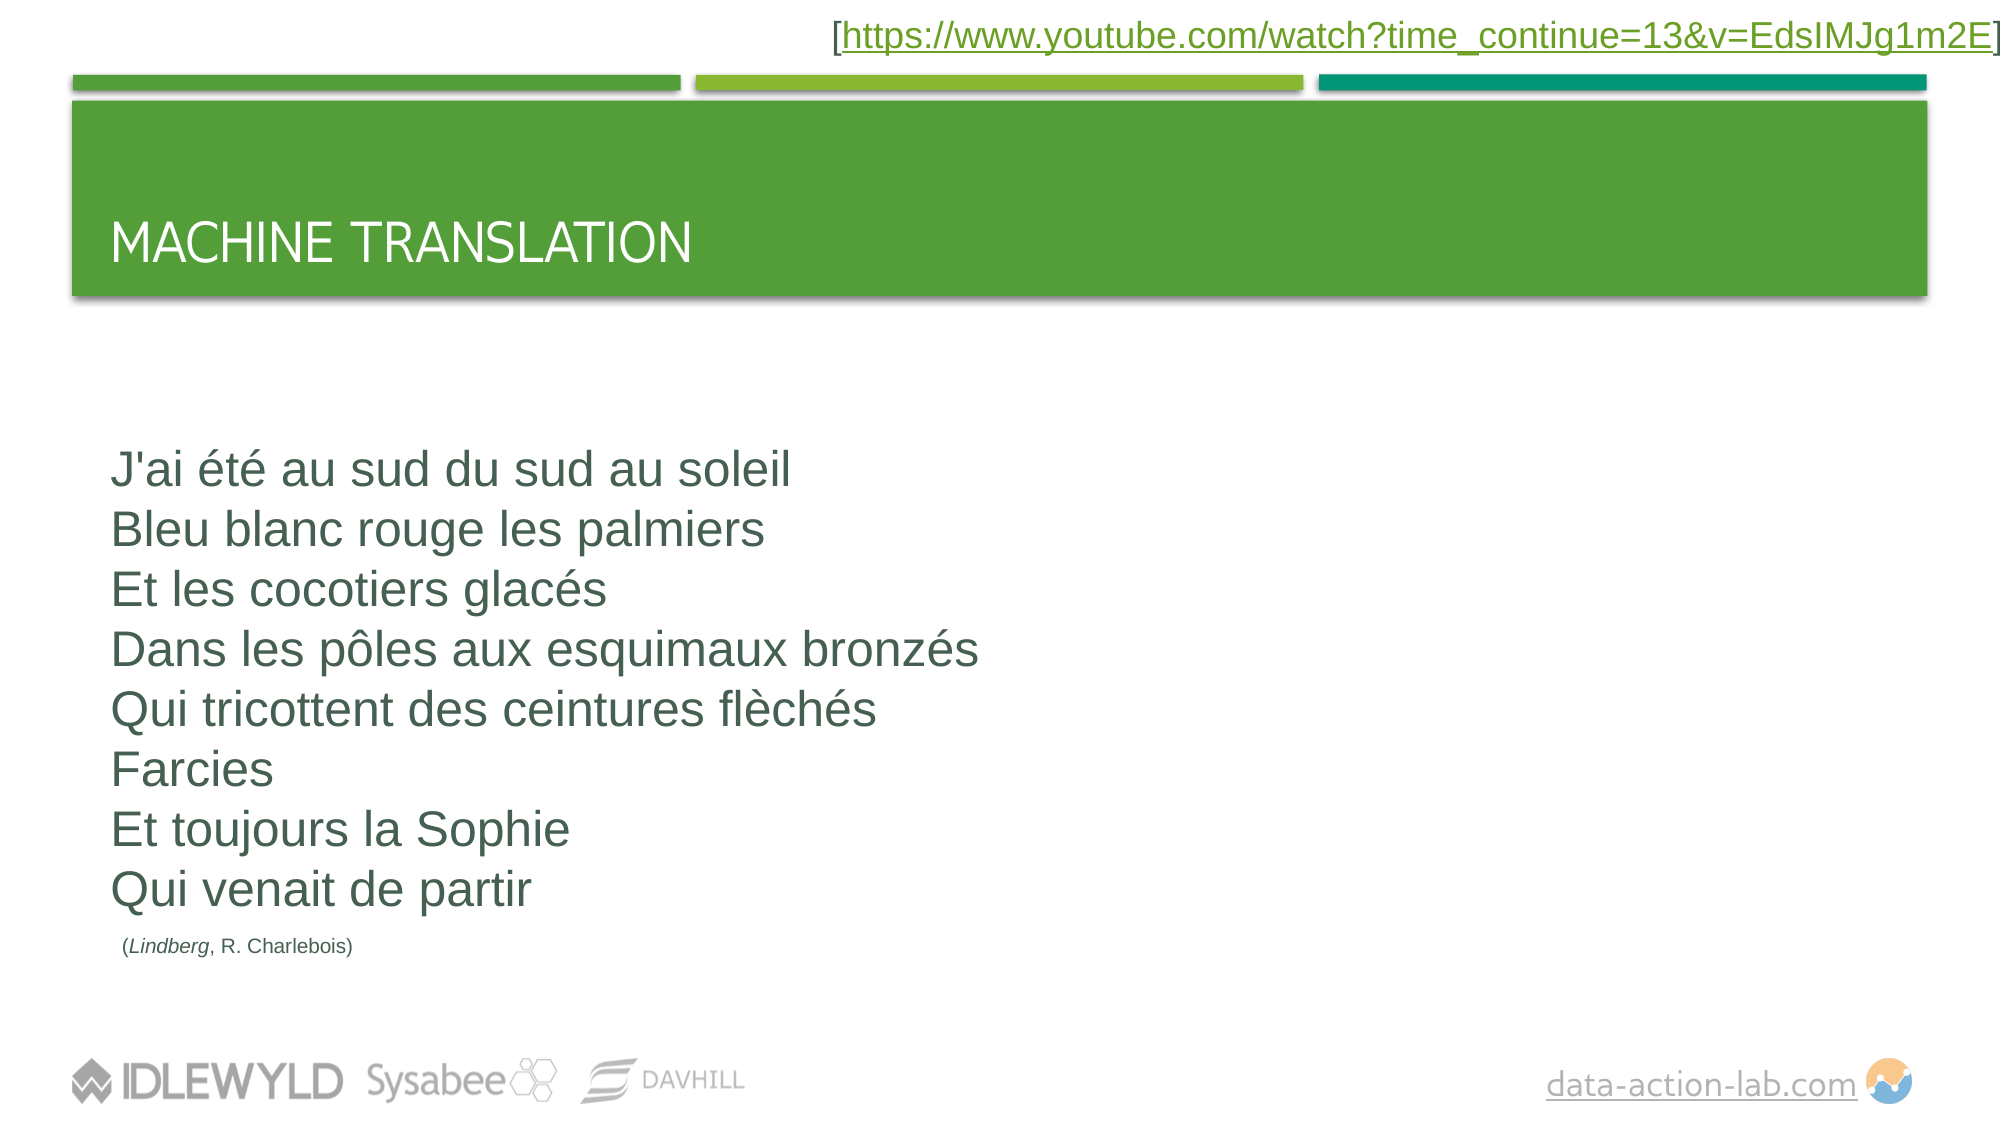

[https://www.youtube.com/watch?time_continue=13&v=EdsIMJg1m2E]
# Machine Translation
J'ai été au sud du sud au soleil
Bleu blanc rouge les palmiers
Et les cocotiers glacés
Dans les pôles aux esquimaux bronzés
Qui tricottent des ceintures flèchés
Farcies
Et toujours la Sophie
Qui venait de partir
  (Lindberg, R. Charlebois)